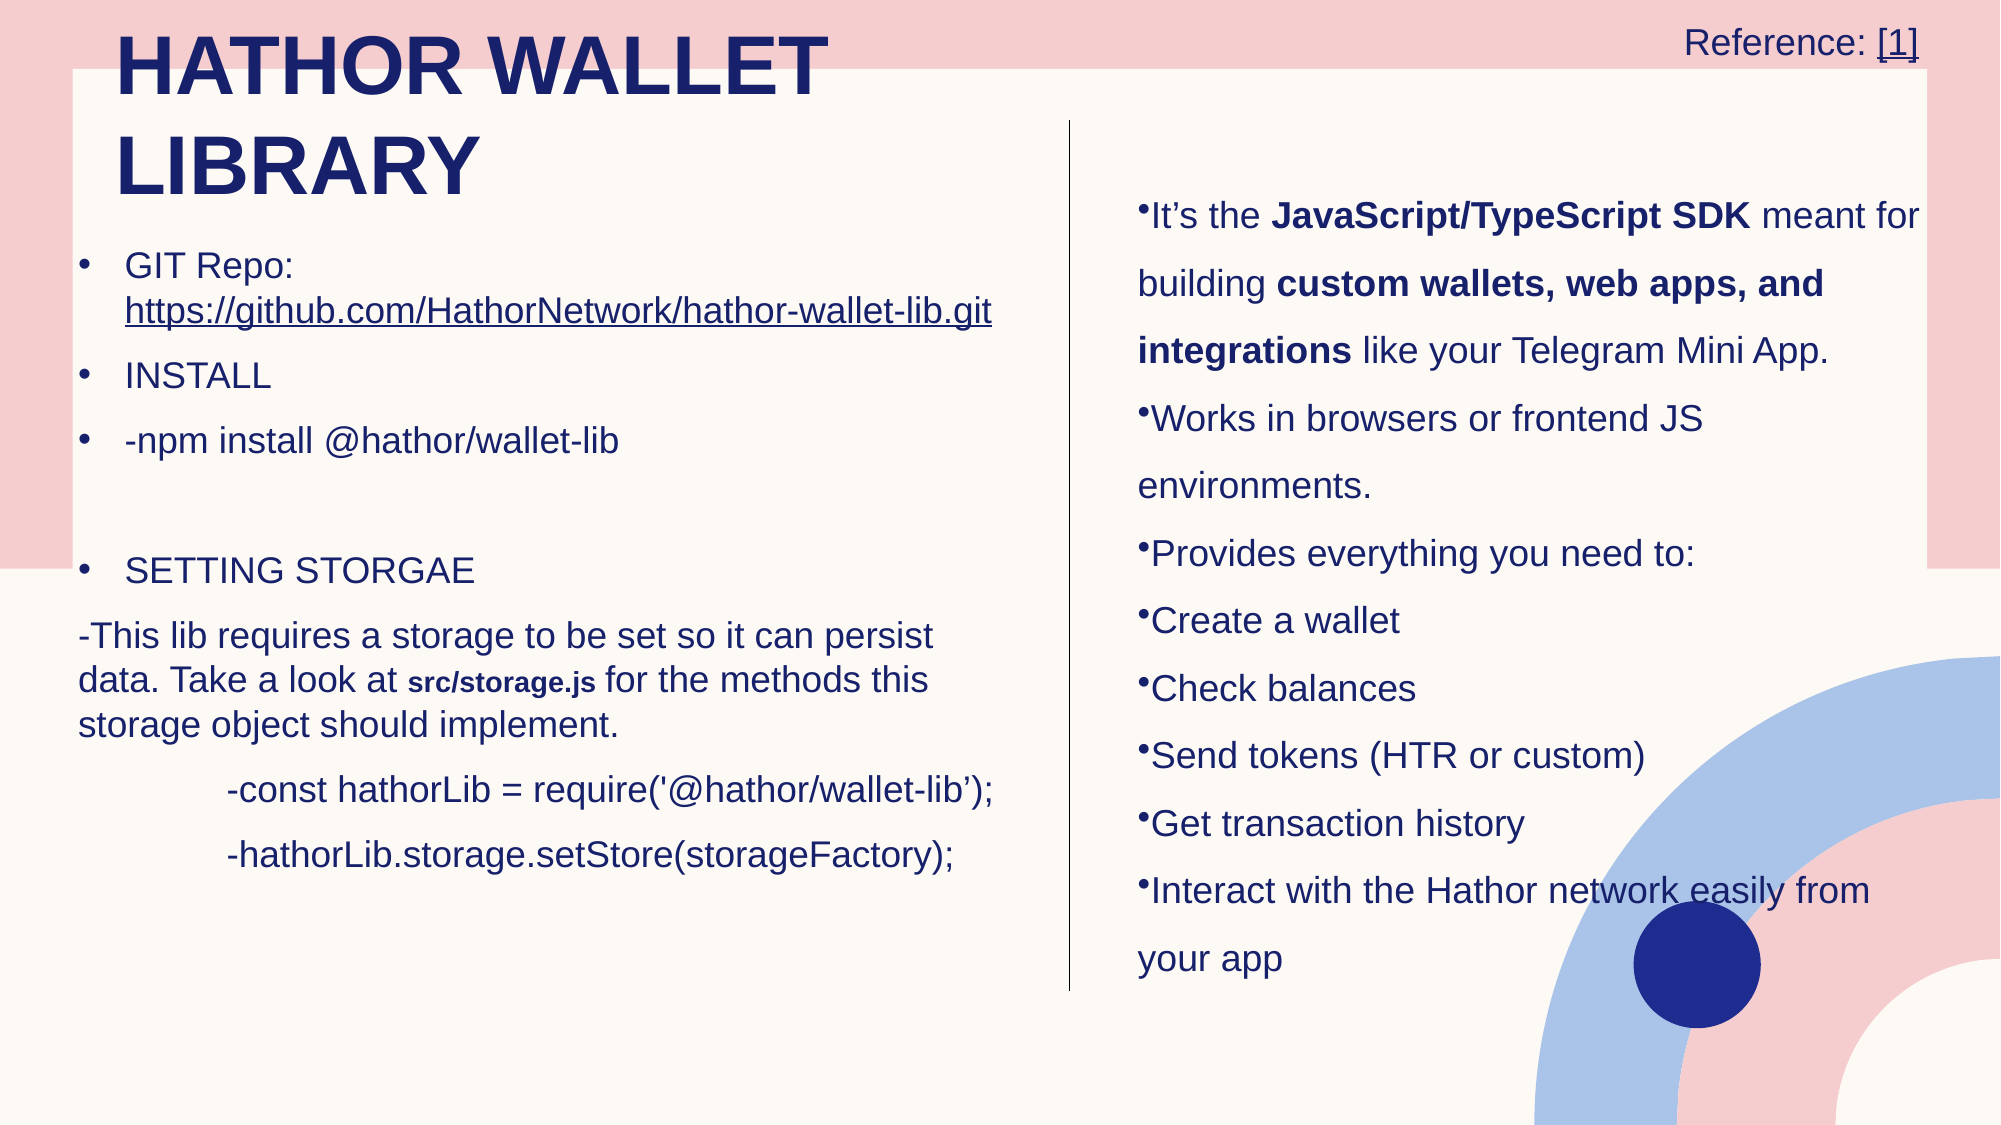

Reference: [1]
# Hathor Wallet Library
It’s the JavaScript/TypeScript SDK meant for building custom wallets, web apps, and integrations like your Telegram Mini App.
Works in browsers or frontend JS environments.
Provides everything you need to:
Create a wallet
Check balances
Send tokens (HTR or custom)
Get transaction history
Interact with the Hathor network easily from your app

GIT Repo: https://github.com/HathorNetwork/hathor-wallet-lib.git
INSTALL
-npm install @hathor/wallet-lib

SETTING STORGAE
-This lib requires a storage to be set so it can persist data. Take a look at src/storage.js for the methods this storage object should implement.
	-const hathorLib = require('@hathor/wallet-lib’);
	-hathorLib.storage.setStore(storageFactory);